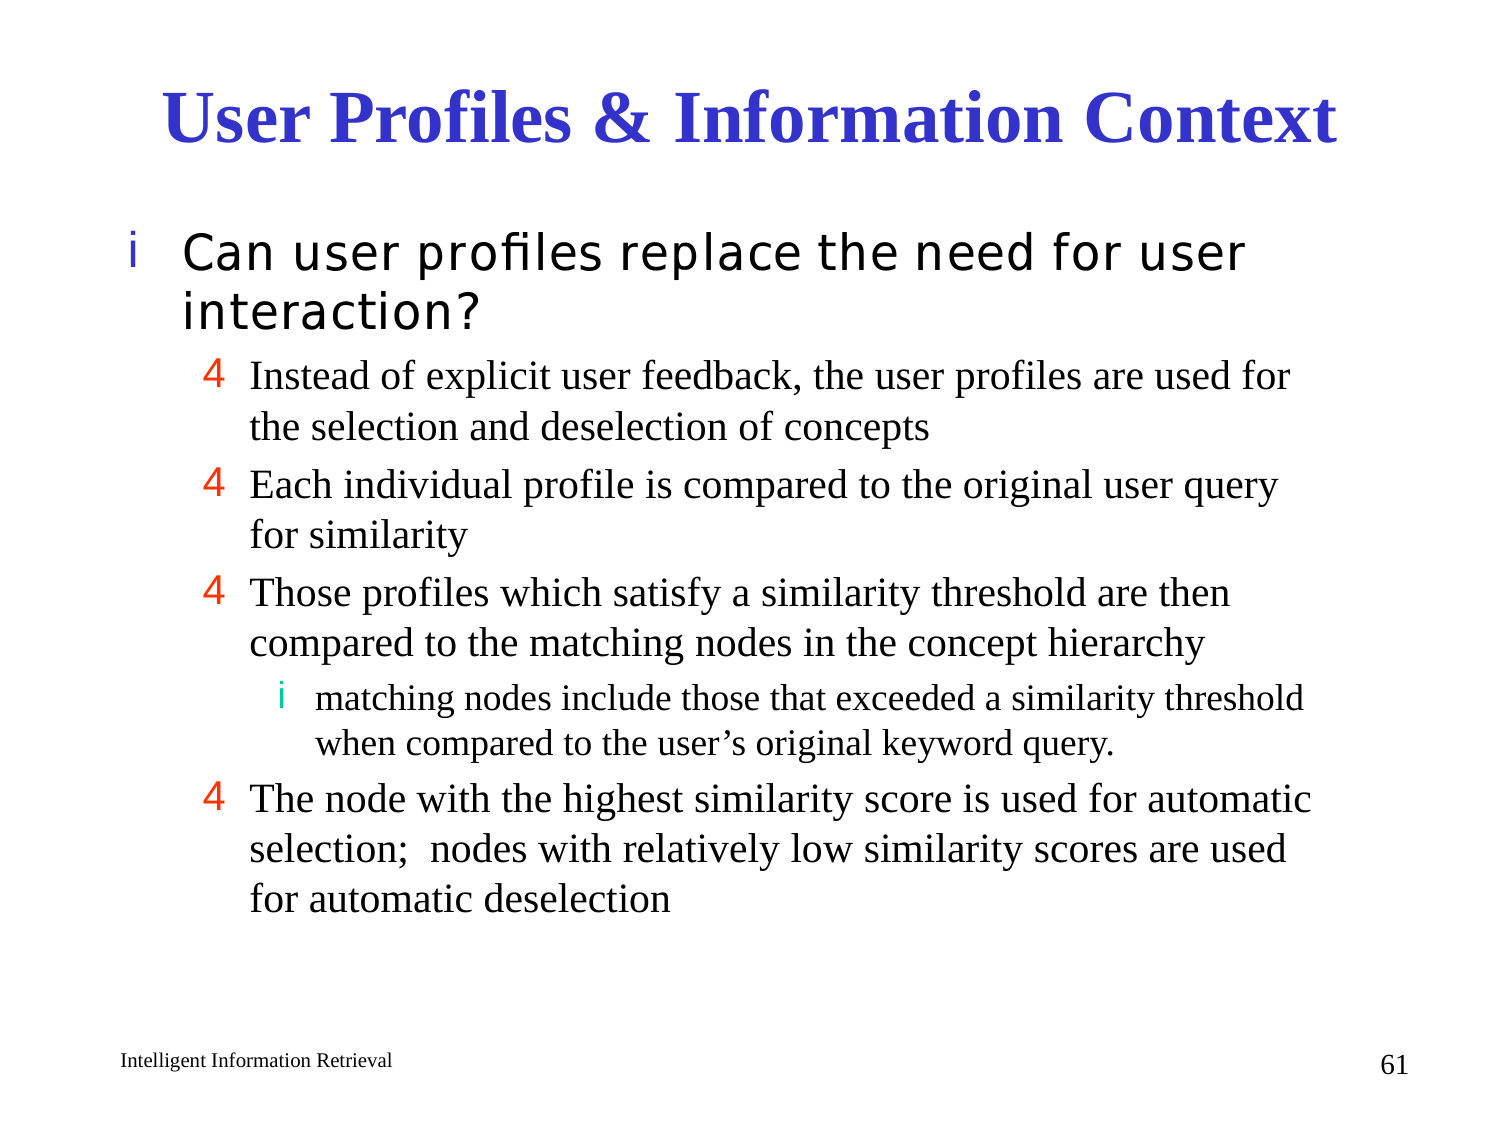

# User Profiles & Information Context
Can user profiles replace the need for user interaction?
Instead of explicit user feedback, the user profiles are used for the selection and deselection of concepts
Each individual profile is compared to the original user query for similarity
Those profiles which satisfy a similarity threshold are then compared to the matching nodes in the concept hierarchy
matching nodes include those that exceeded a similarity threshold when compared to the user’s original keyword query.
The node with the highest similarity score is used for automatic selection;  nodes with relatively low similarity scores are used for automatic deselection
61
Intelligent Information Retrieval